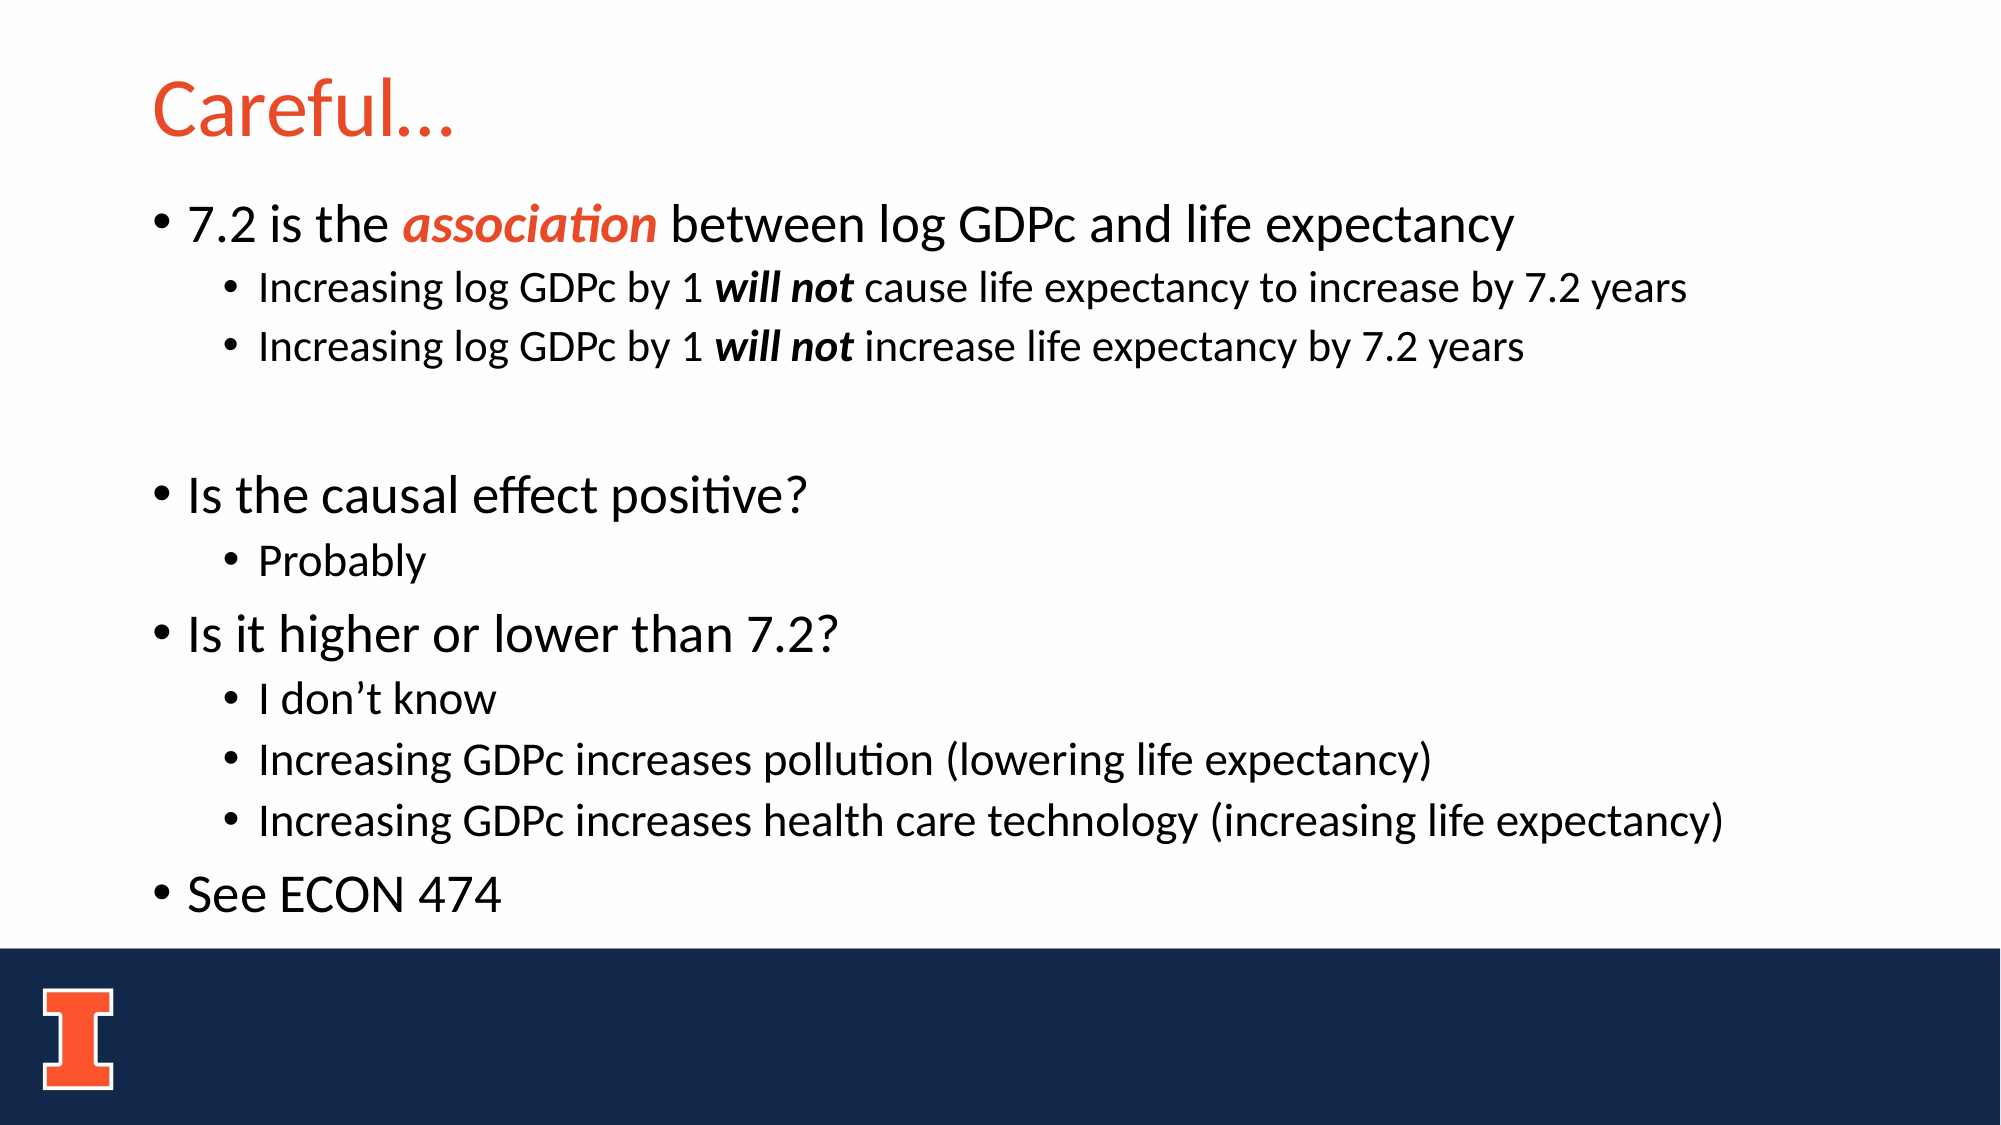

# Careful…
7.2 is the association between log GDPc and life expectancy
Increasing log GDPc by 1 will not cause life expectancy to increase by 7.2 years
Increasing log GDPc by 1 will not increase life expectancy by 7.2 years

Is the causal effect positive?
Probably
Is it higher or lower than 7.2?
I don’t know
Increasing GDPc increases pollution (lowering life expectancy)
Increasing GDPc increases health care technology (increasing life expectancy)
See ECON 474